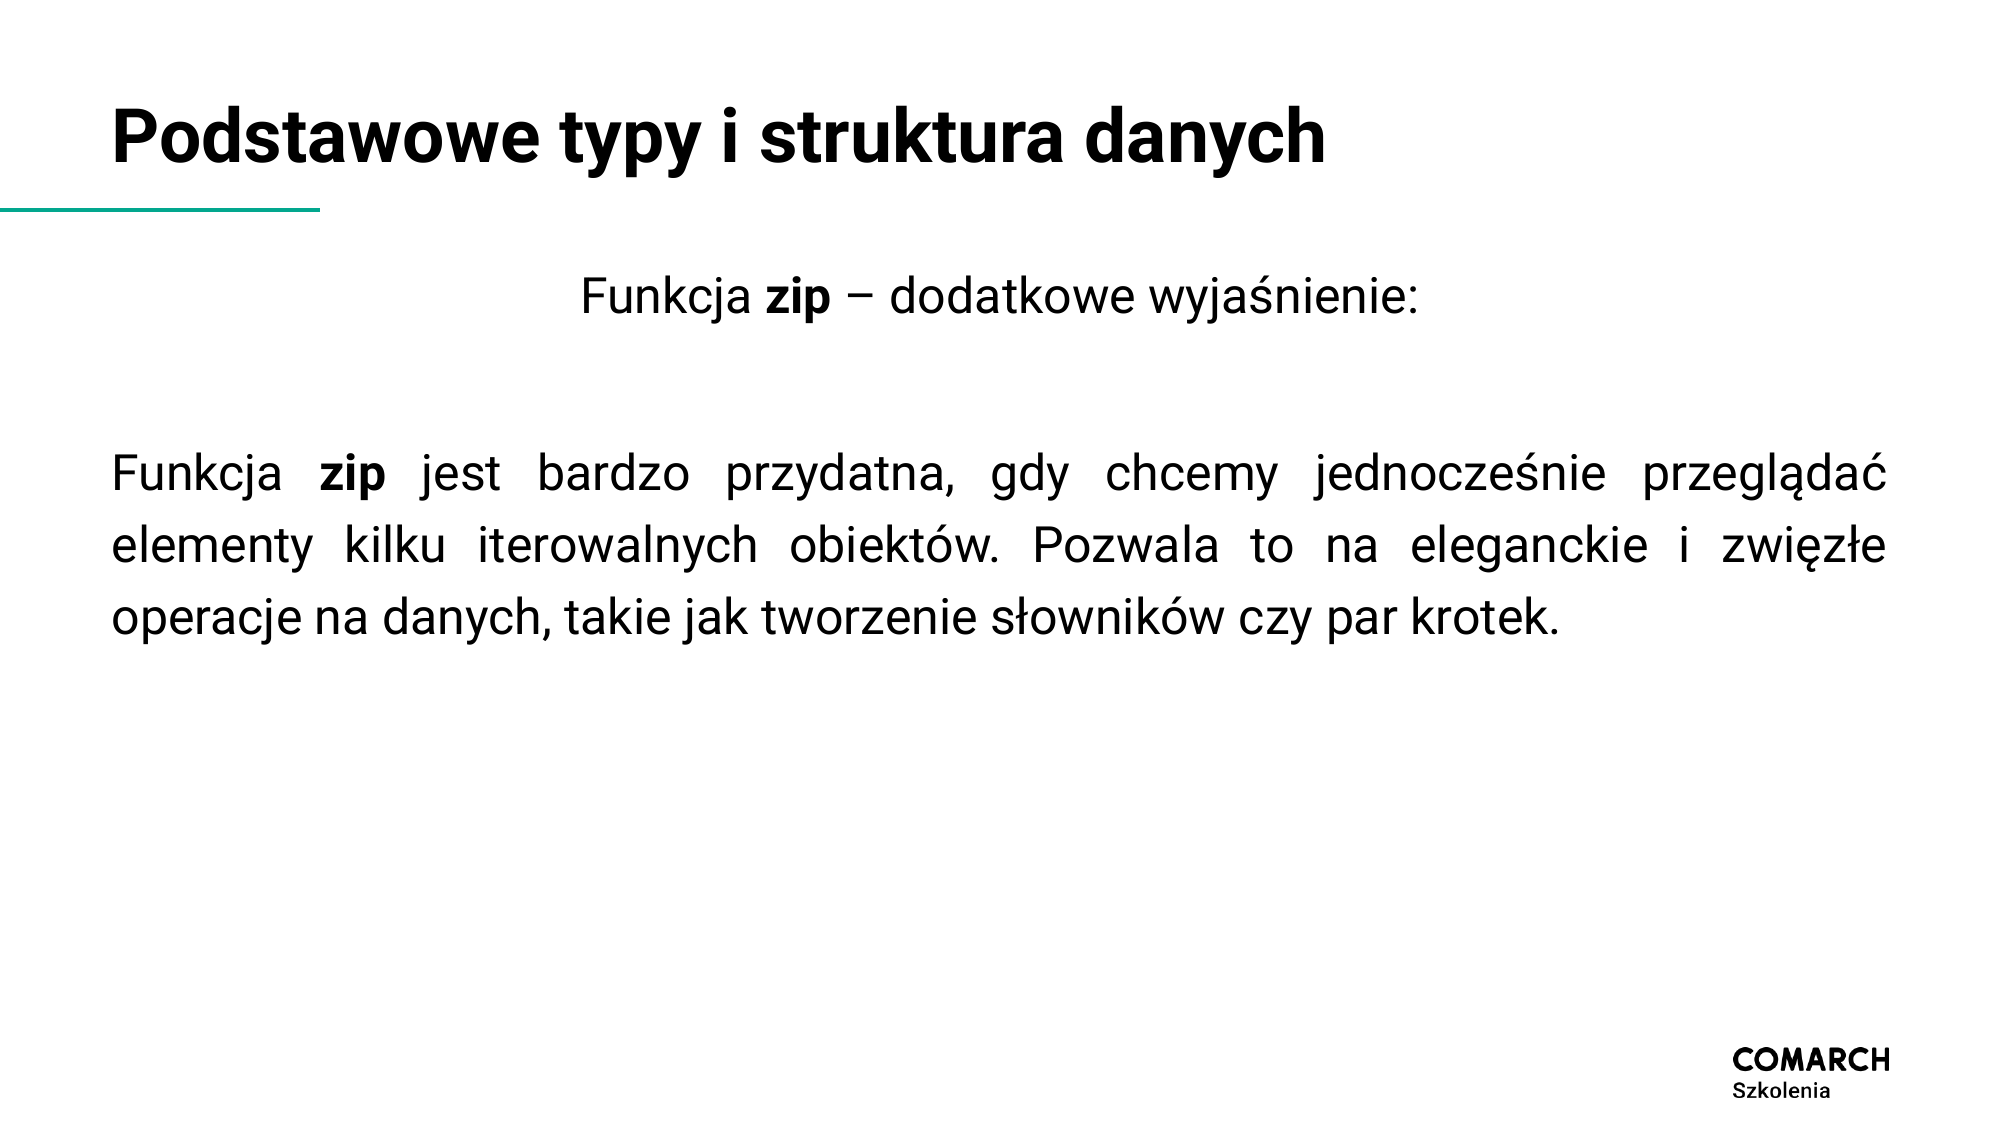

# Podstawowe typy i struktura danych
Funkcja zip – dodatkowe wyjaśnienie:

Funkcja zip jest bardzo przydatna, gdy chcemy jednocześnie przeglądać elementy kilku iterowalnych obiektów. Pozwala to na eleganckie i zwięzłe operacje na danych, takie jak tworzenie słowników czy par krotek.